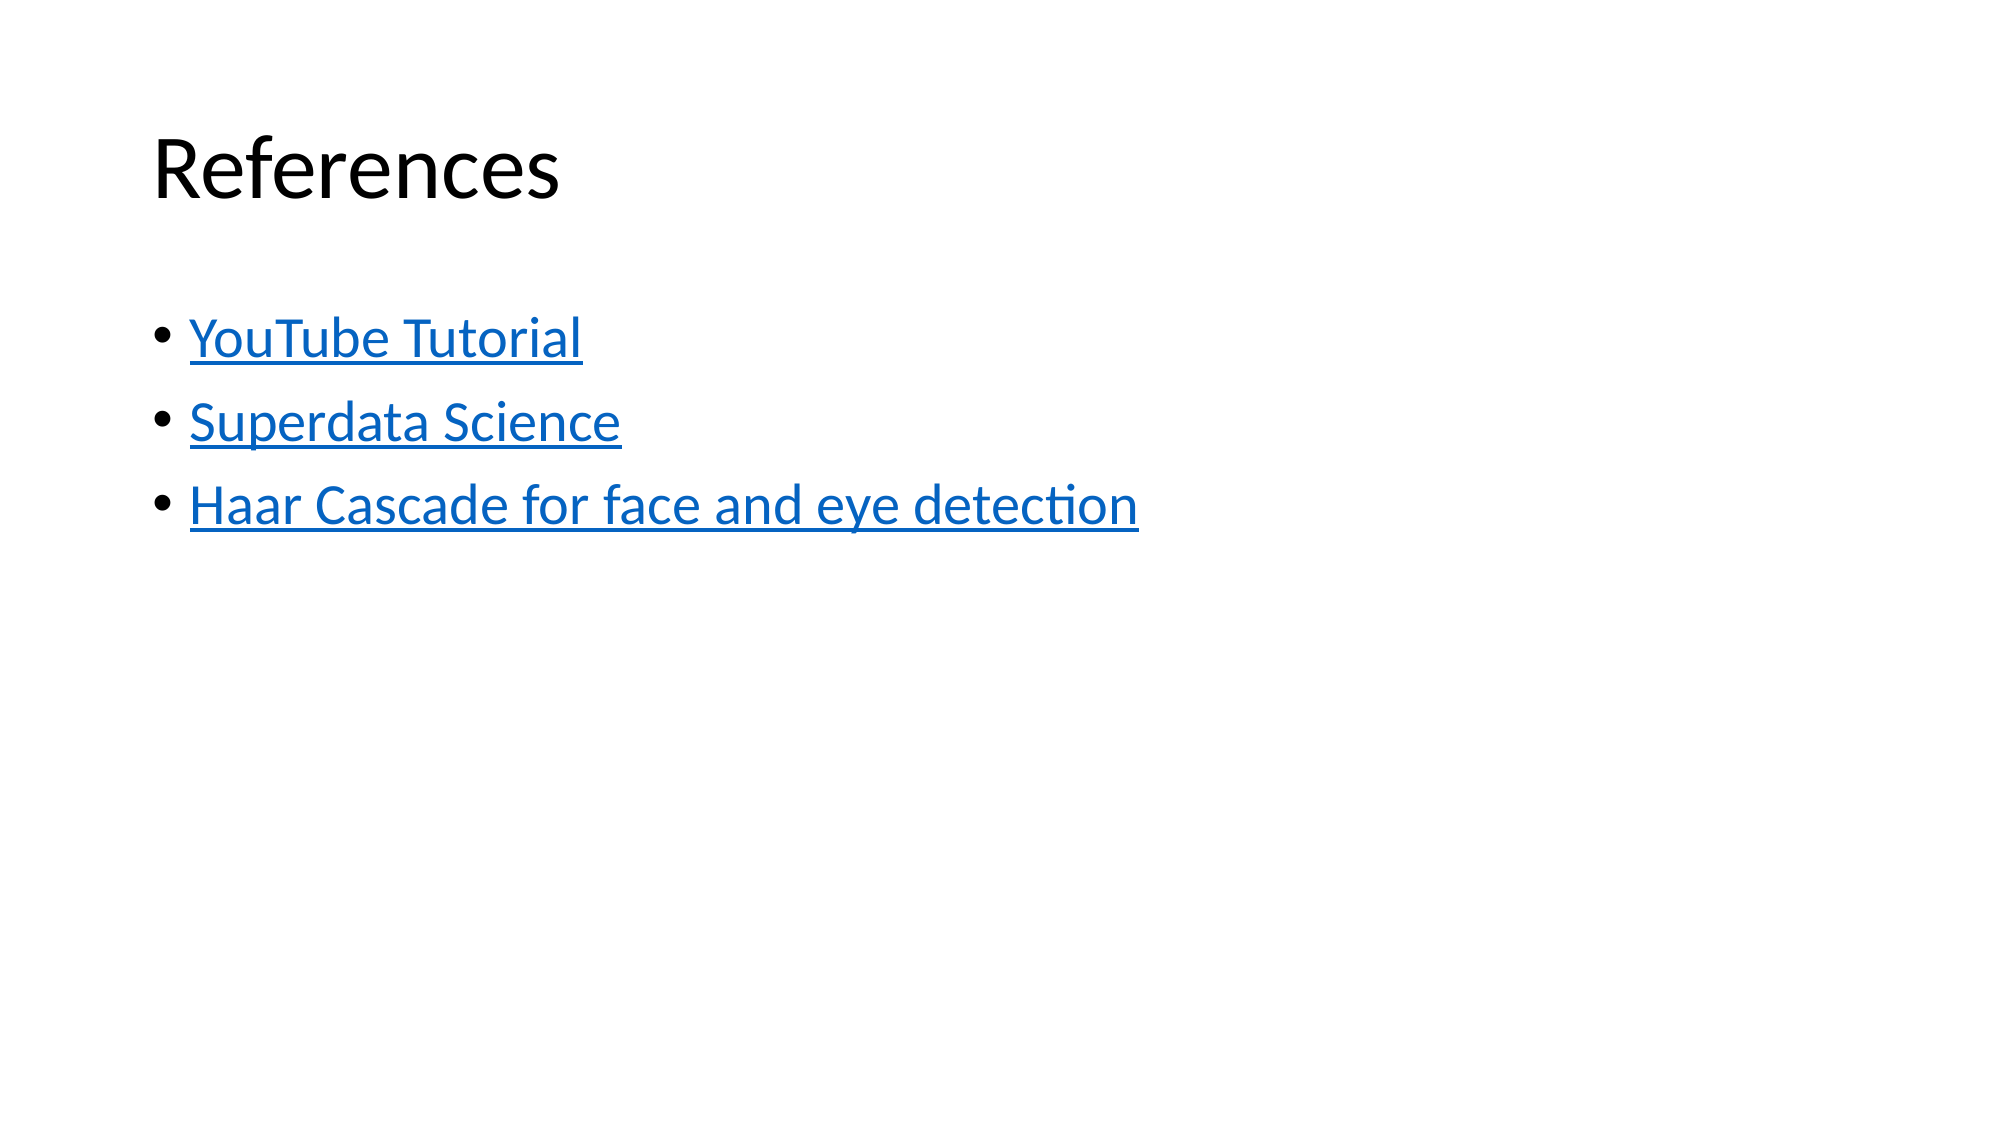

# References
YouTube Tutorial
Superdata Science
Haar Cascade for face and eye detection